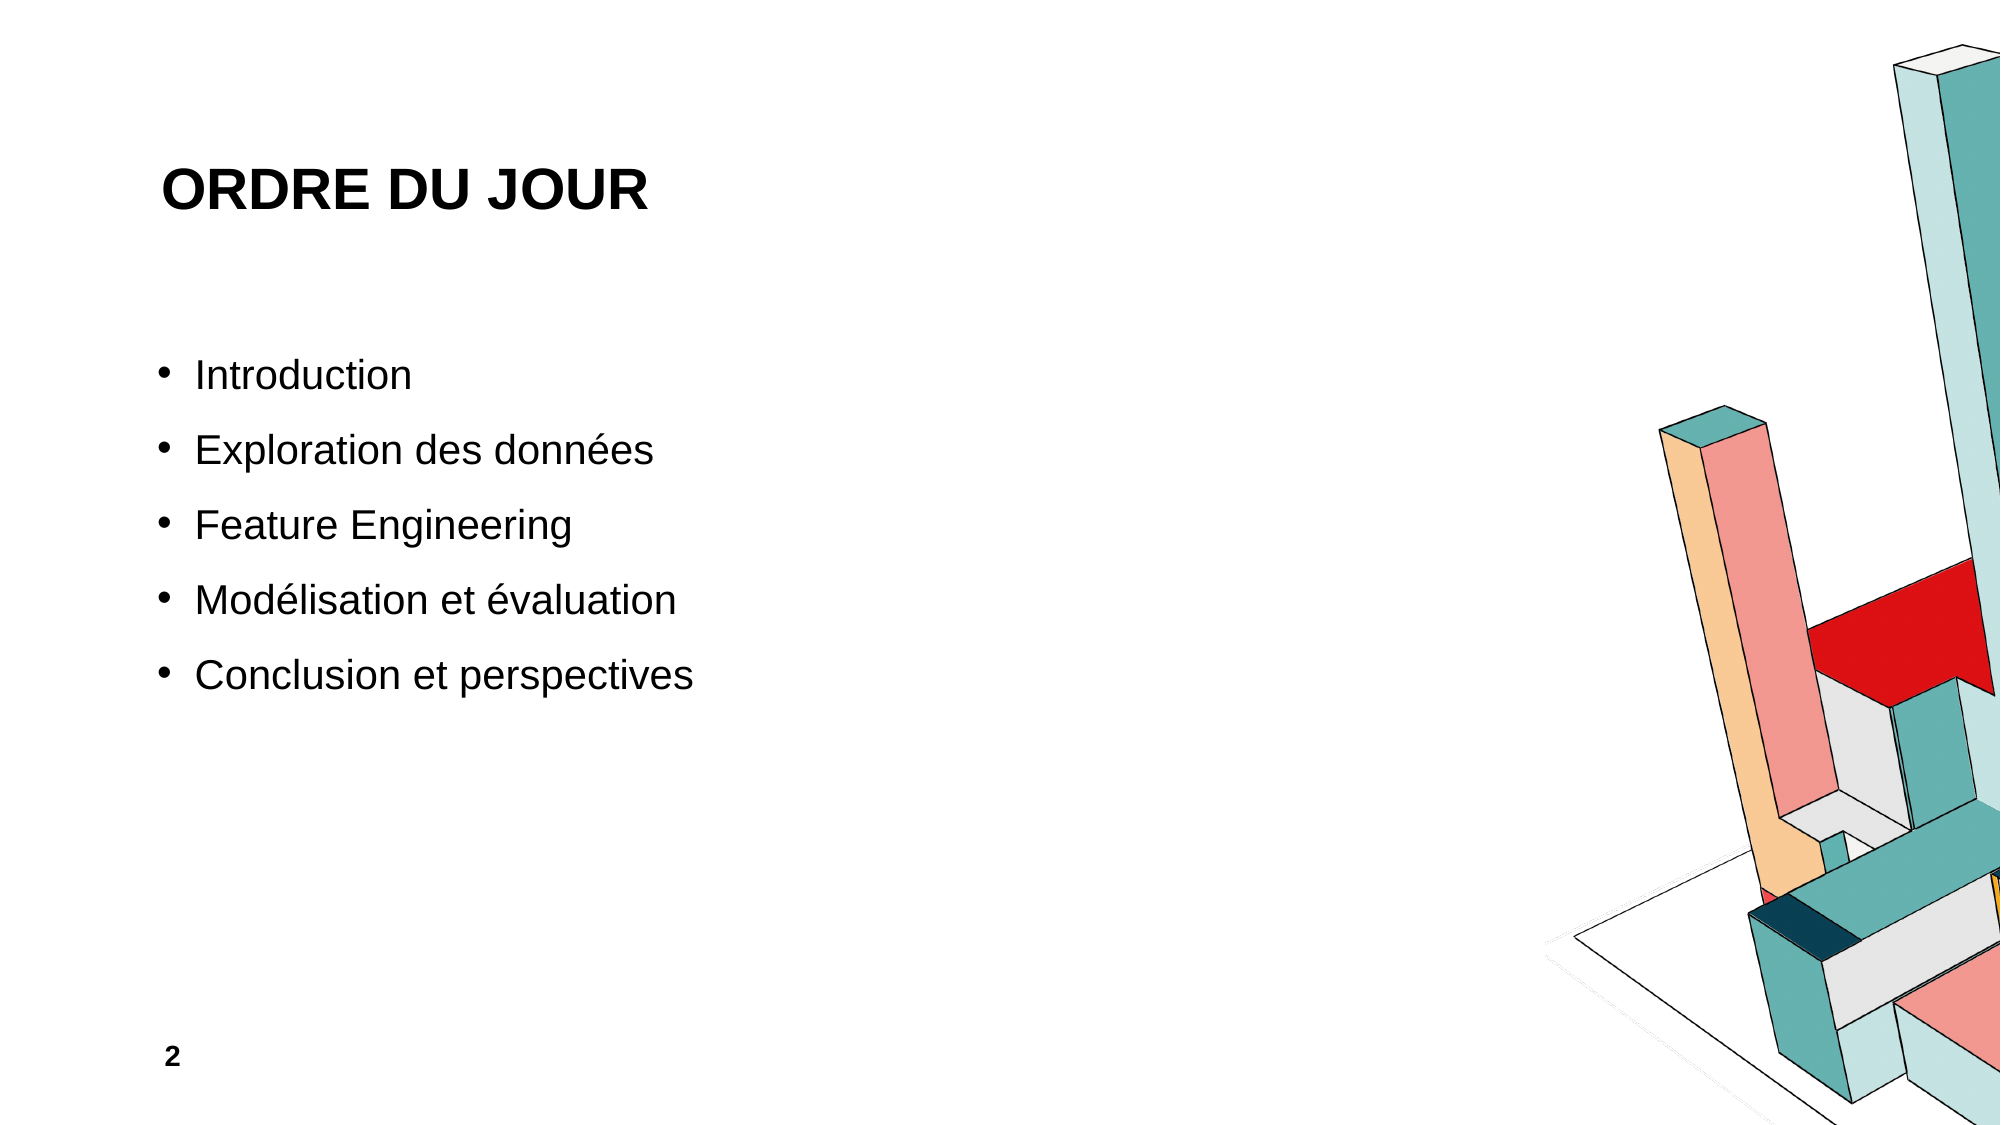

# Ordre du jour
Introduction
Exploration des données
Feature Engineering
Modélisation et évaluation
Conclusion et perspectives
2